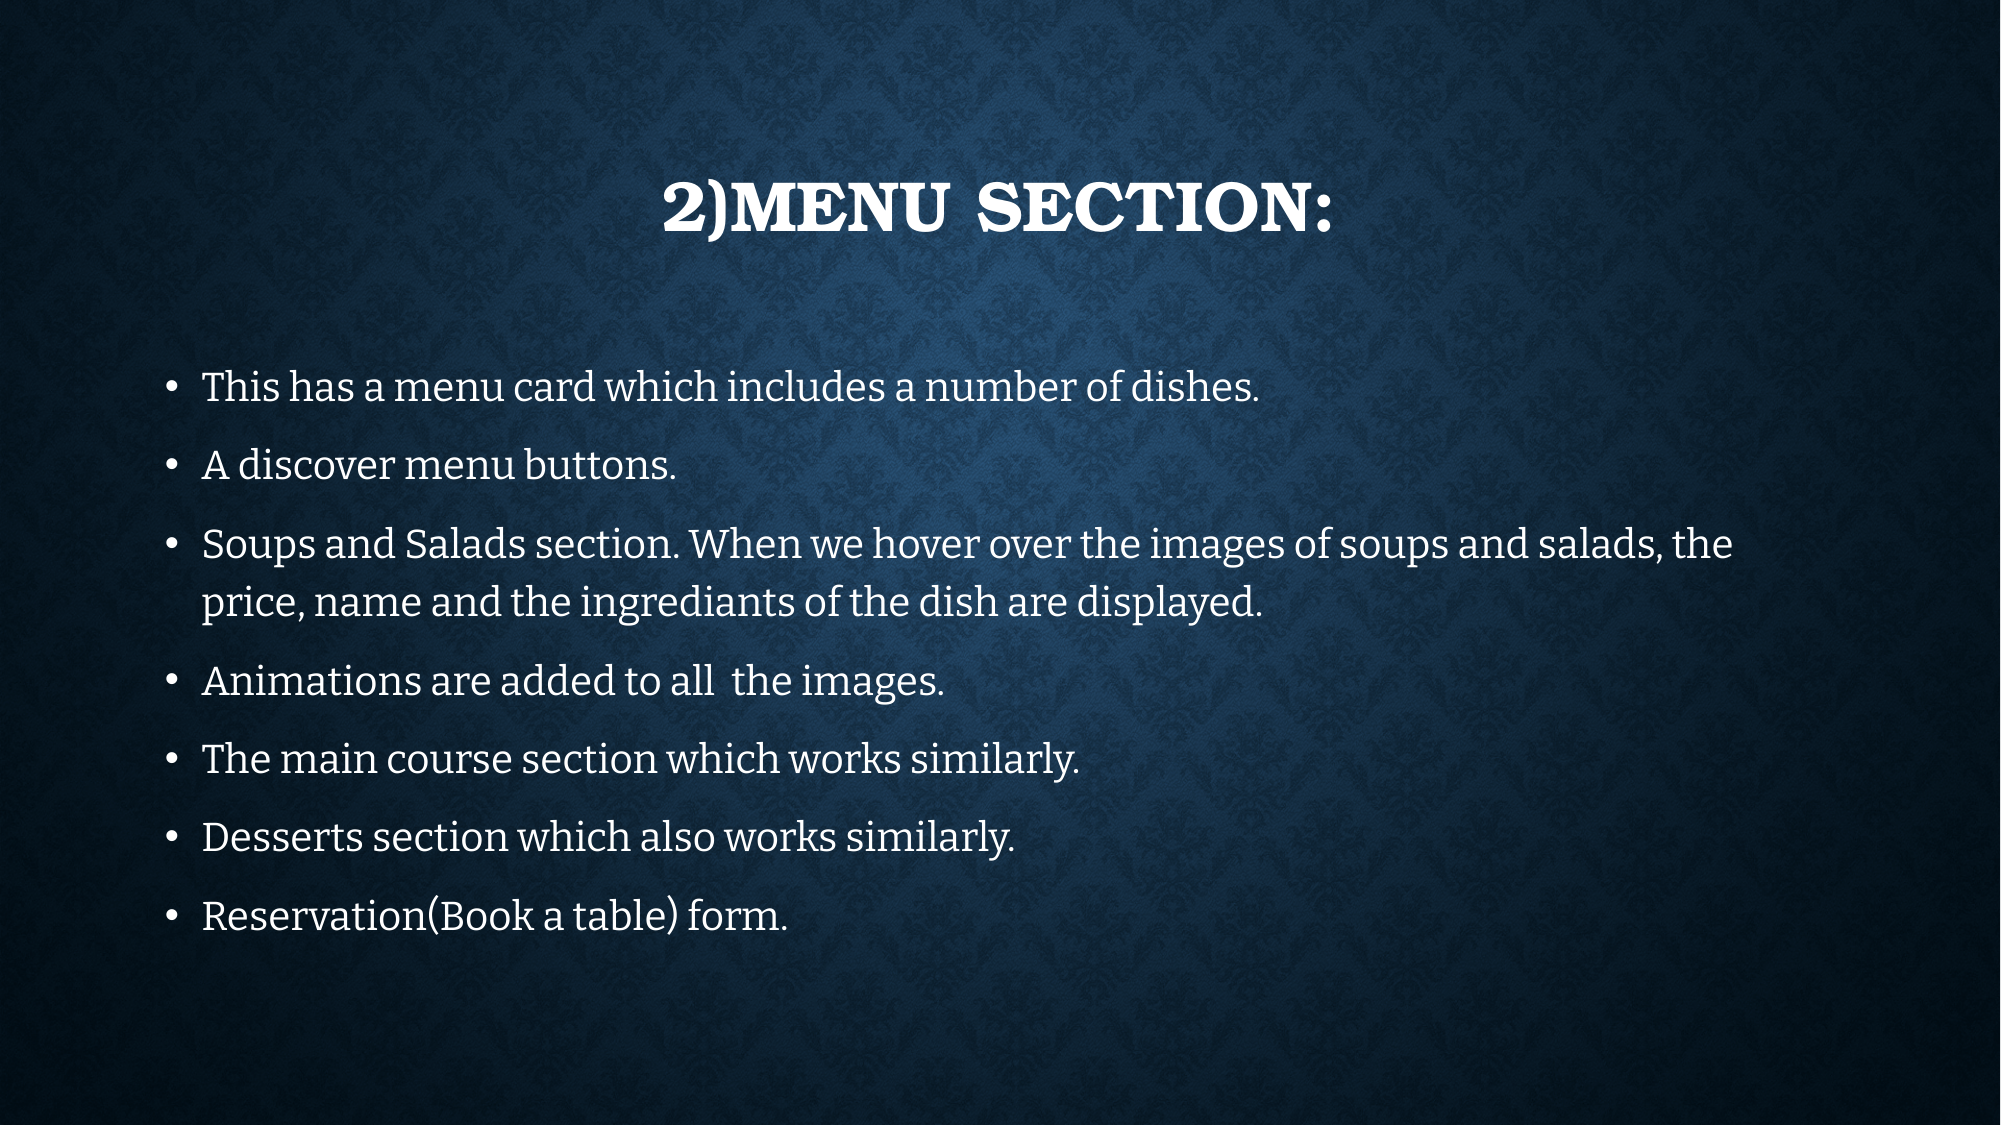

# 2)MENU SECTION:
This has a menu card which includes a number of dishes.
A discover menu buttons.
Soups and Salads section. When we hover over the images of soups and salads, the price, name and the ingrediants of the dish are displayed.
Animations are added to all  the images.
The main course section which works similarly.
Desserts section which also works similarly.
Reservation(Book a table) form.